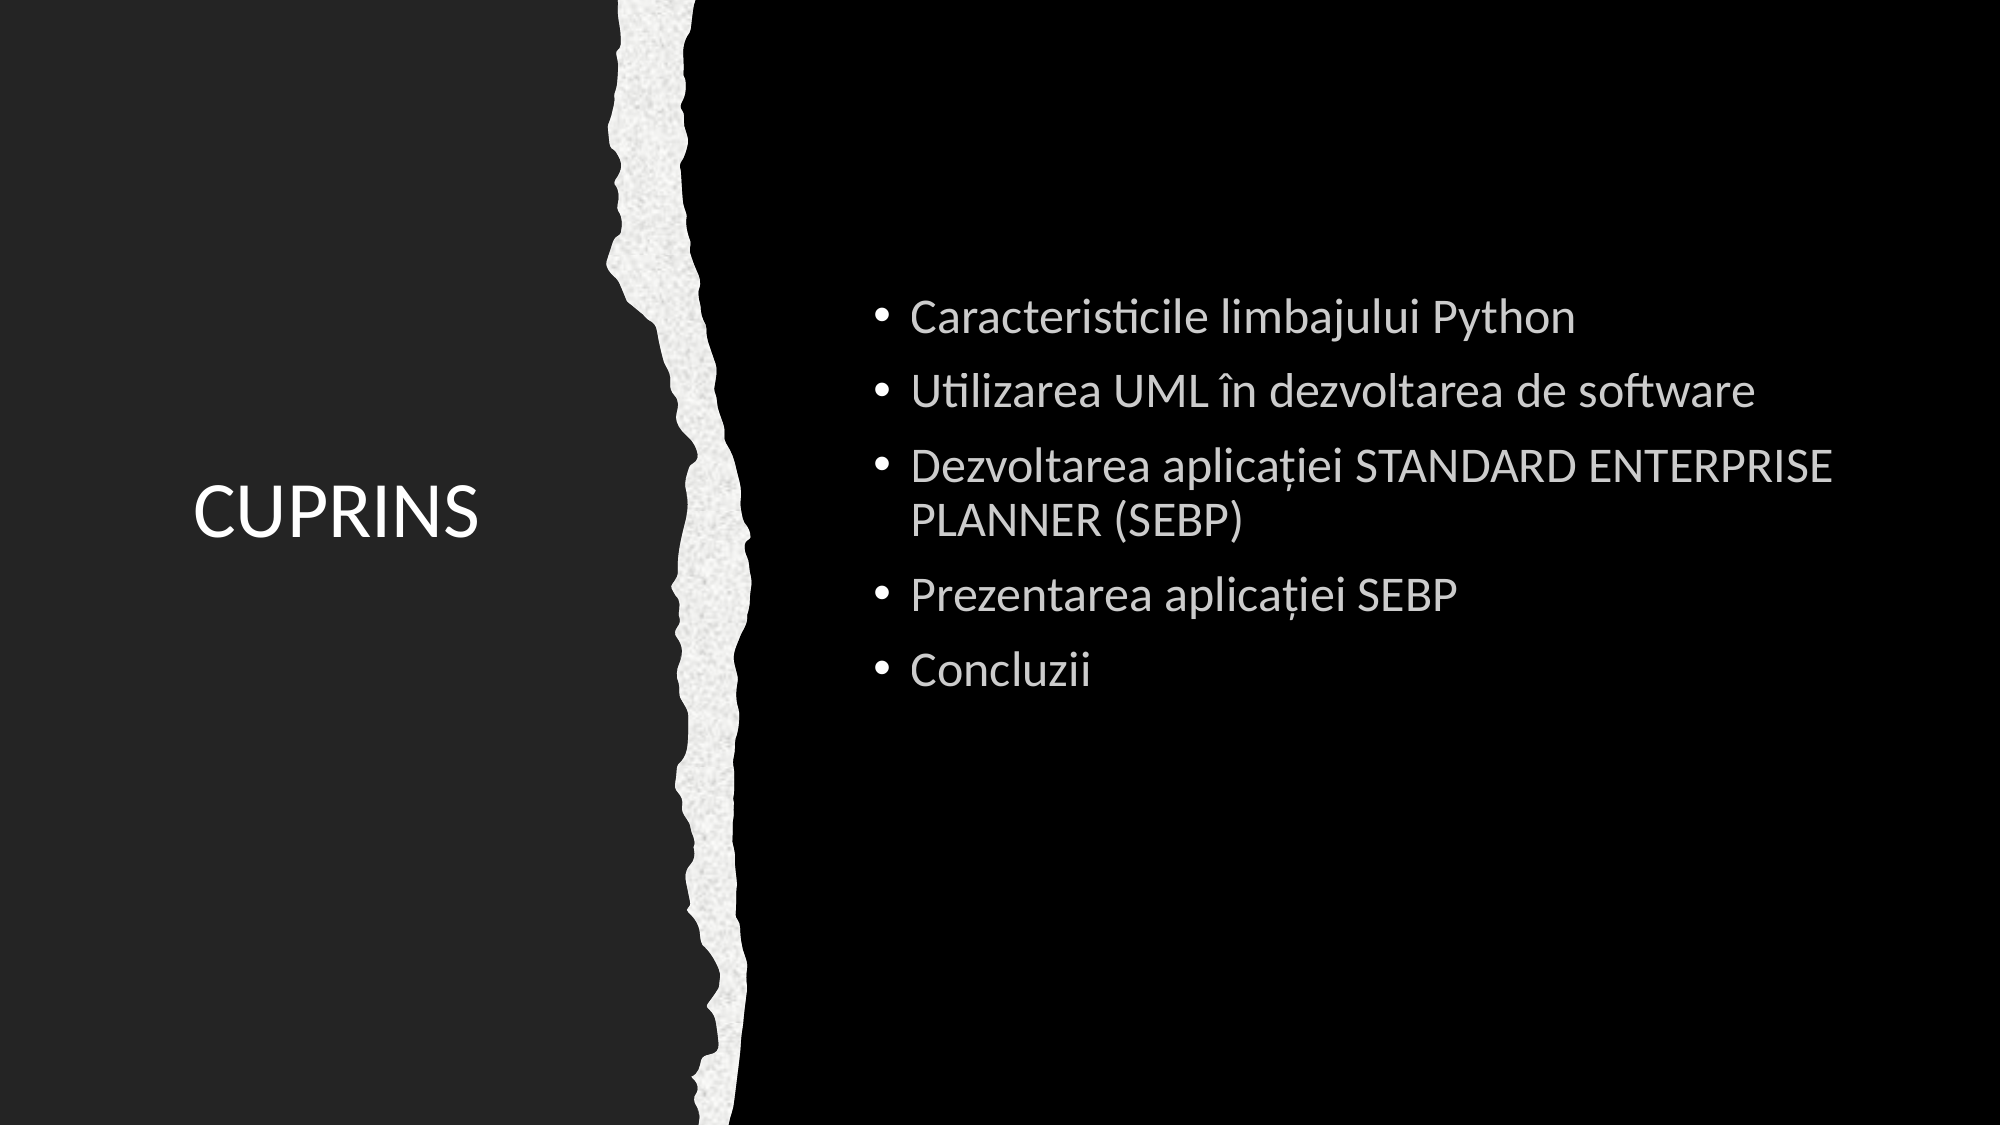

Caracteristicile limbajului Python
Utilizarea UML în dezvoltarea de software
Dezvoltarea aplicației STANDARD ENTERPRISE PLANNER (SEBP)
Prezentarea aplicației SEBP
Concluzii
# CUPRINS